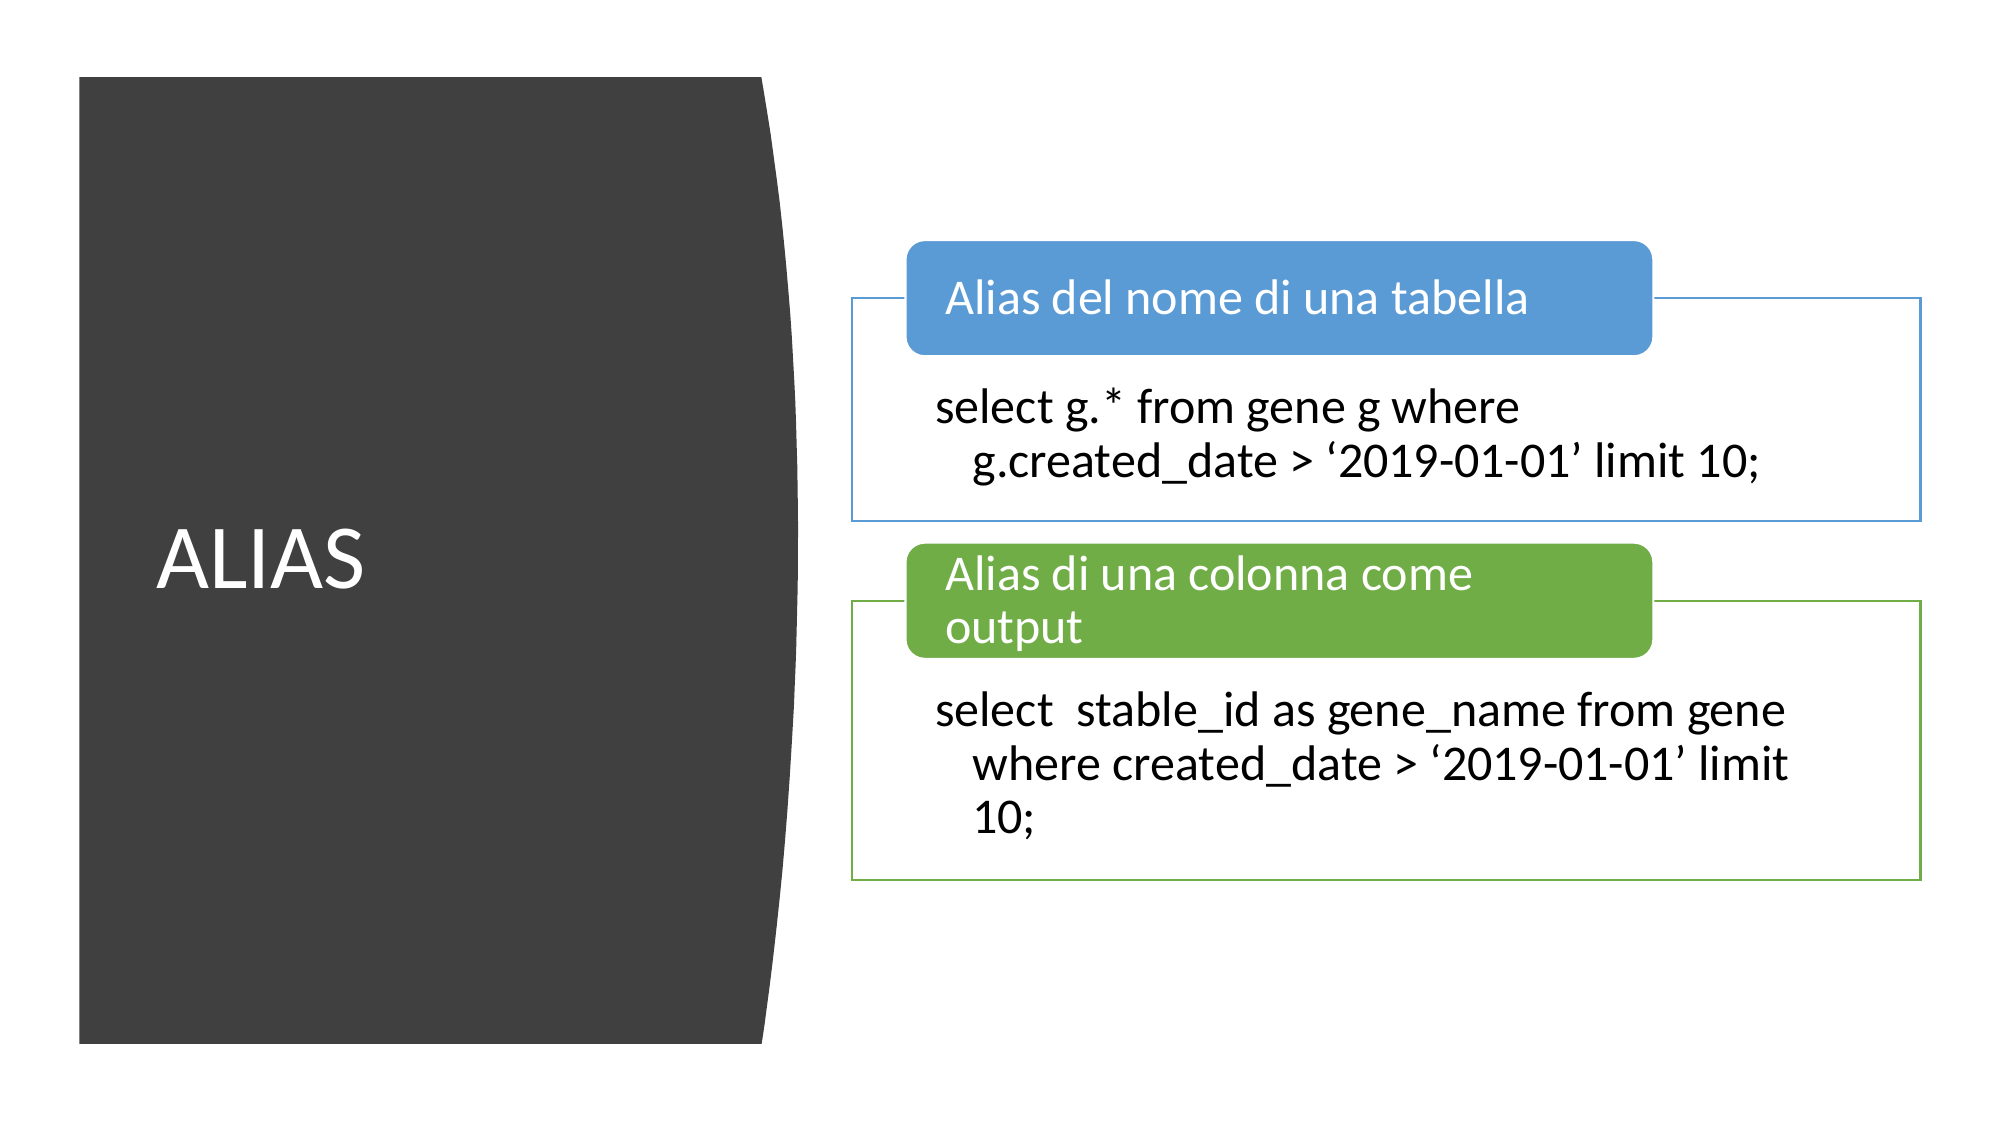

select g.* from gene g where g.created_date > ‘2019-01-01’ limit 10;
Alias del nome di una tabella
select  stable_id as gene_name from gene  where created_date > ‘2019-01-01’ limit 10;
Alias di una colonna come output

# ALIAS